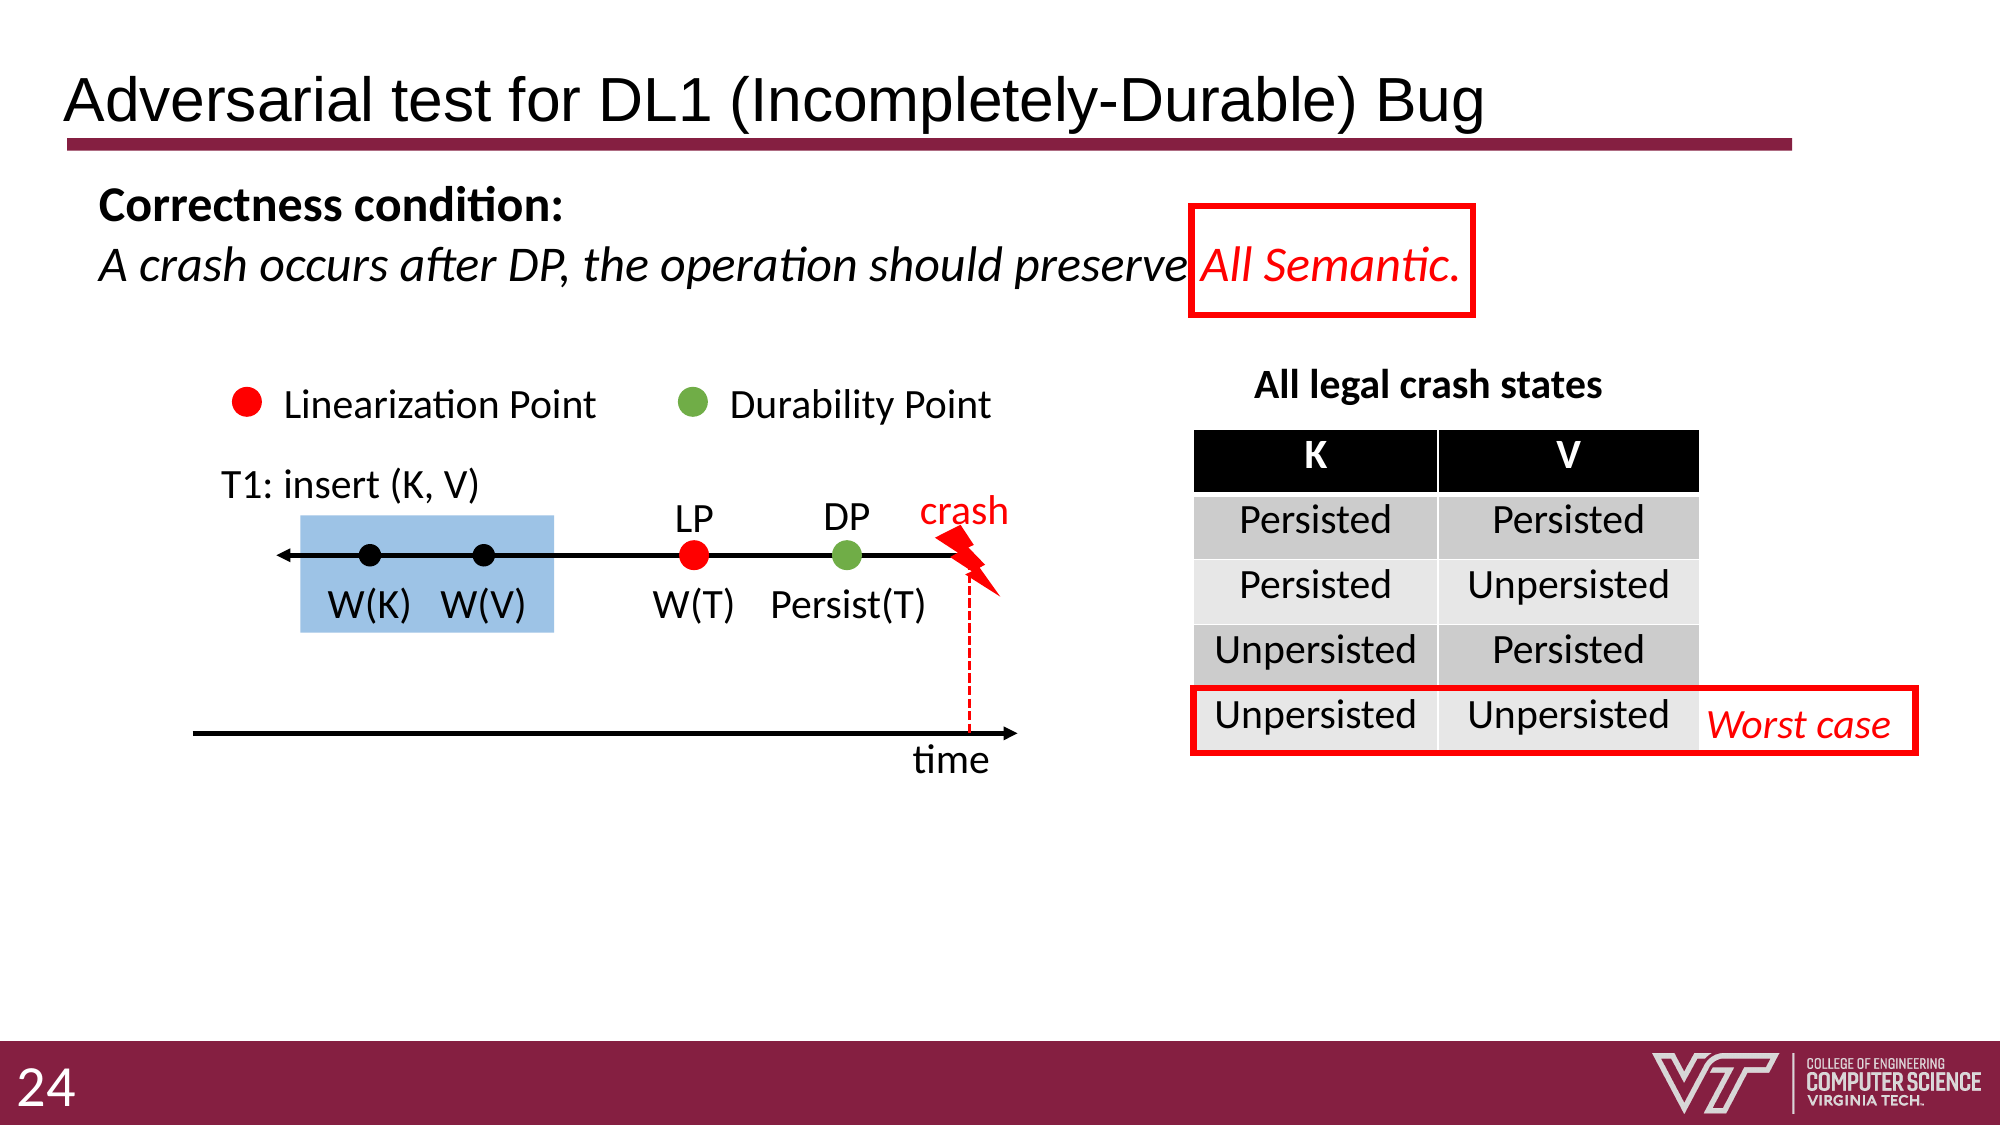

# Adversarial test for DL1 (Incompletely-Durable) Bug
Correctness condition:
A crash occurs after DP, the operation should preserve All Semantic.

All legal crash states
Linearization Point
Durability Point

| K | V |
| --- | --- |
| Persisted | Persisted |
| Persisted | Unpersisted |
| Unpersisted | Persisted |
| Unpersisted | Unpersisted |
T1: insert (K, V)
crash
DP
LP

W(K)
W(V)
W(T)
Persist(T)

Worst case
time
24